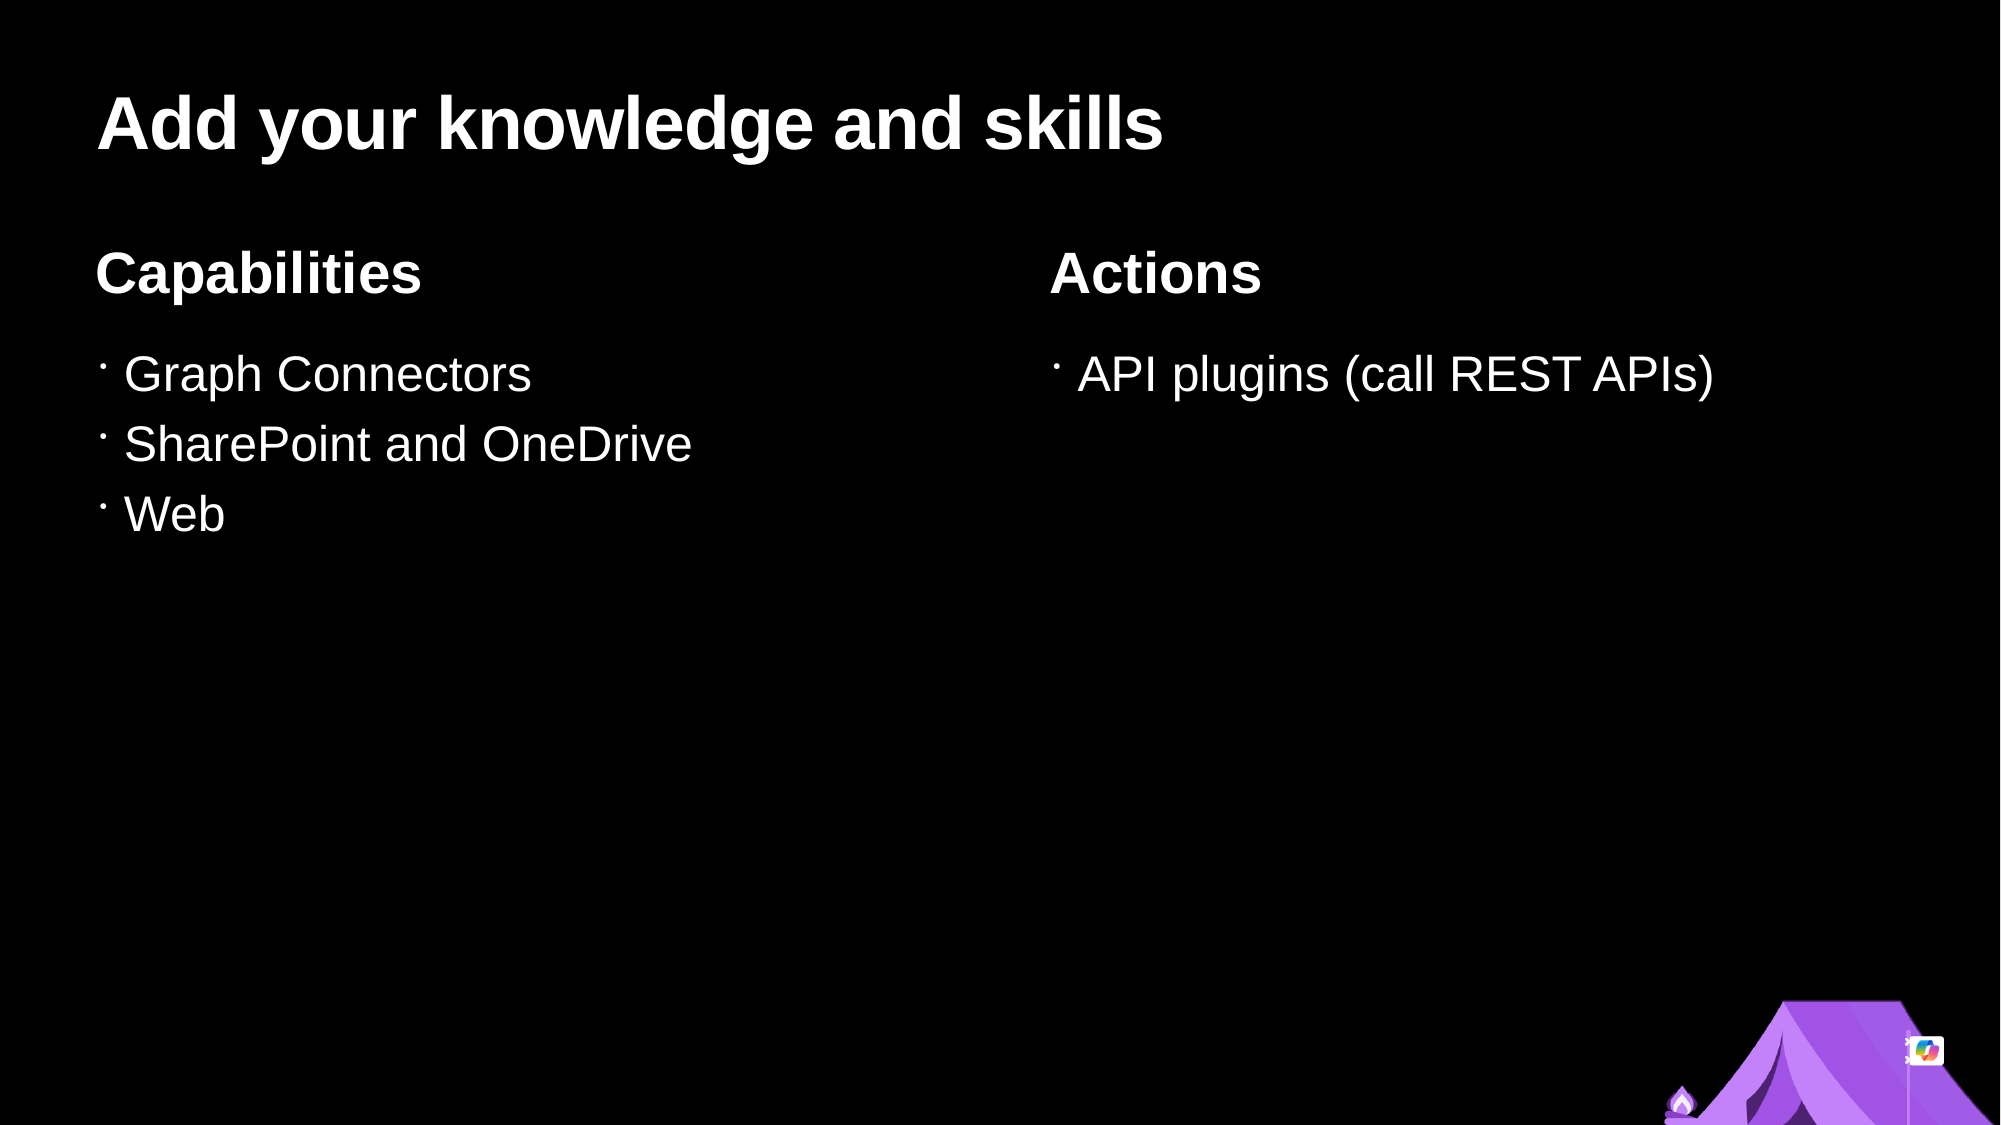

# Add your knowledge and skills
Capabilities
Actions
Graph Connectors
SharePoint and OneDrive
Web
API plugins (call REST APIs)